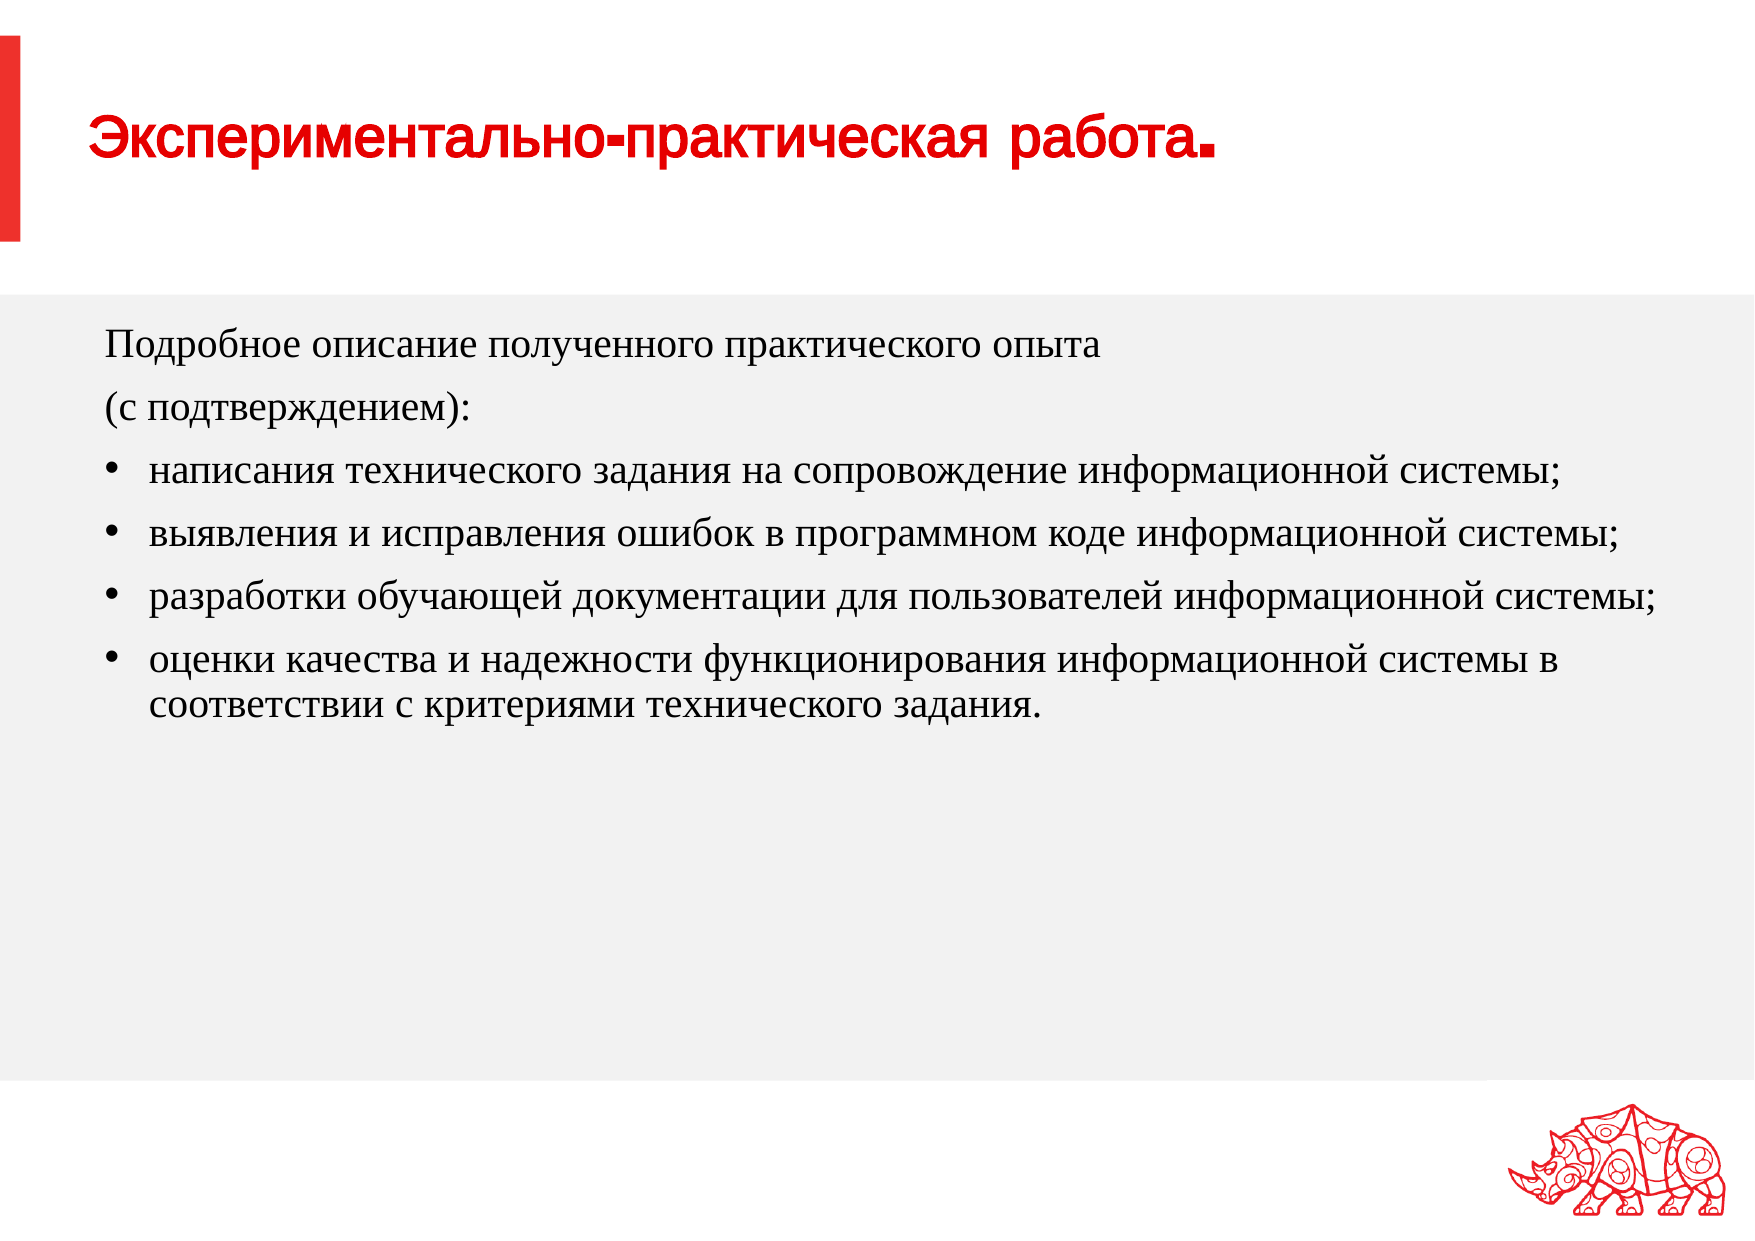

# Экспериментально-практическая работа.
Подробное описание полученного практического опыта
(с подтверждением):
написания технического задания на сопровождение информационной системы;
выявления и исправления ошибок в программном коде информационной системы;
разработки обучающей документации для пользователей информационной системы;
оценки качества и надежности функционирования информационной системы в соответствии с критериями технического задания.